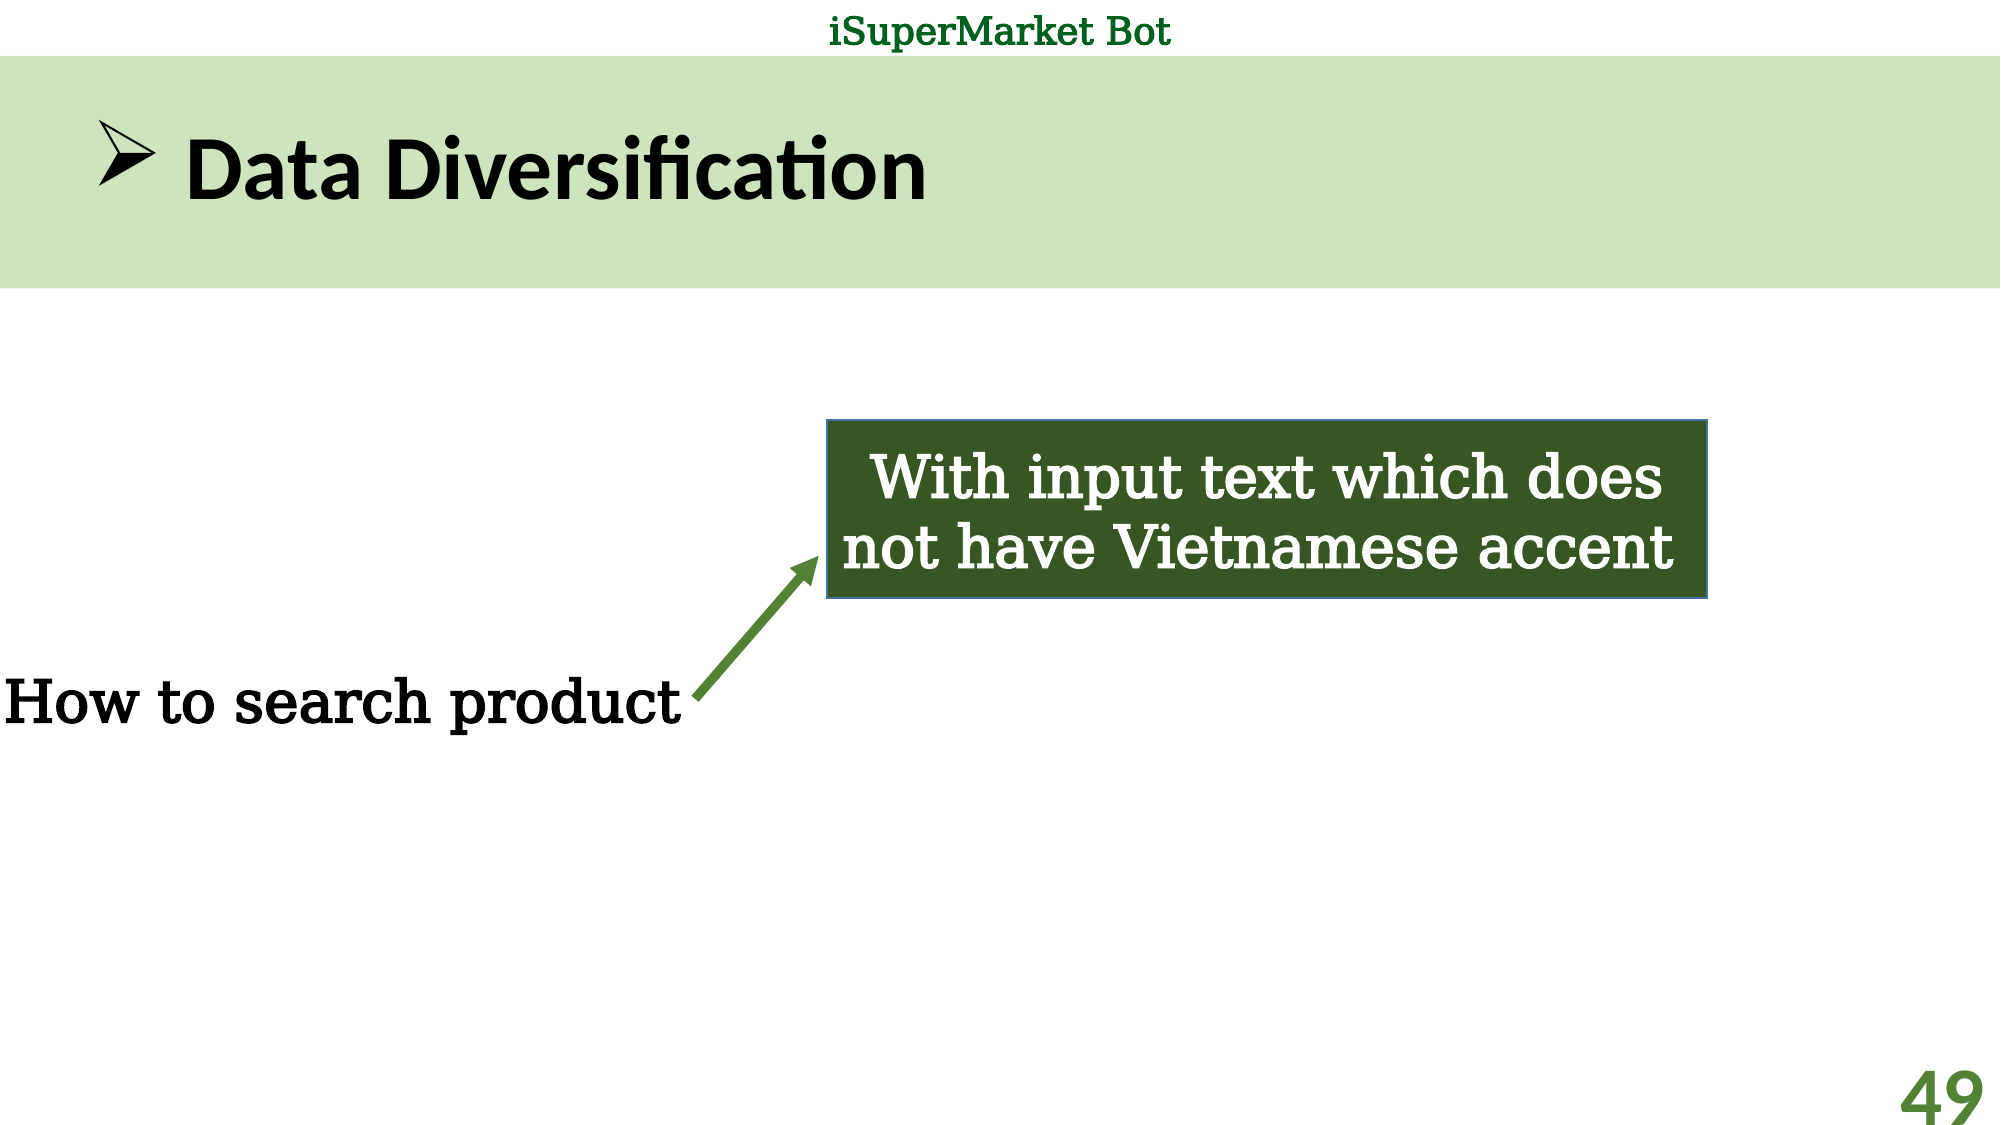

# Data Diversification

With input text which does not have Vietnamese accent
How to search product
49